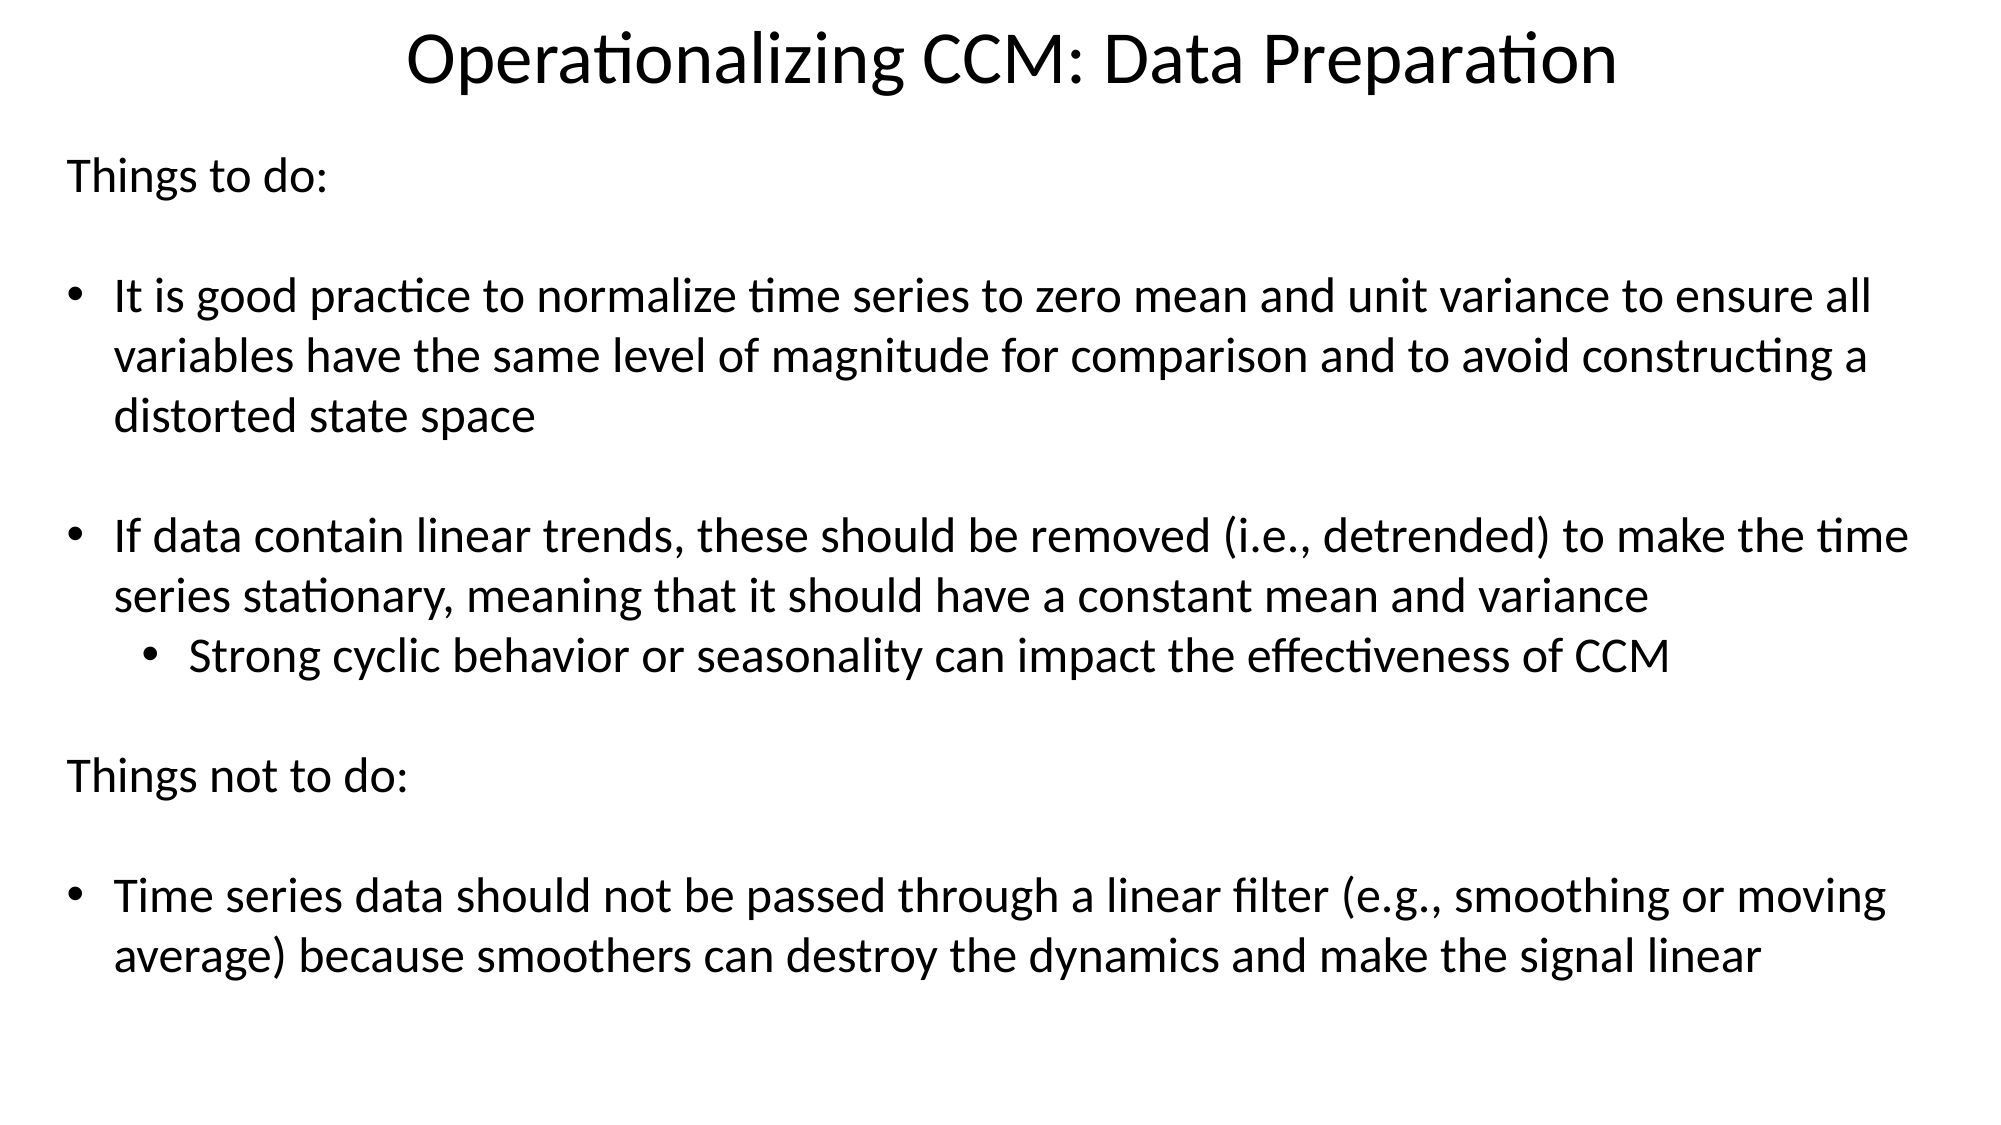

Operationalizing CCM: Data Preparation
Things to do:

It is good practice to normalize time series to zero mean and unit variance to ensure all variables have the same level of magnitude for comparison and to avoid constructing a distorted state space

If data contain linear trends, these should be removed (i.e., detrended) to make the time series stationary, meaning that it should have a constant mean and variance
Strong cyclic behavior or seasonality can impact the effectiveness of CCM

Things not to do:

Time series data should not be passed through a linear filter (e.g., smoothing or moving average) because smoothers can destroy the dynamics and make the signal linear